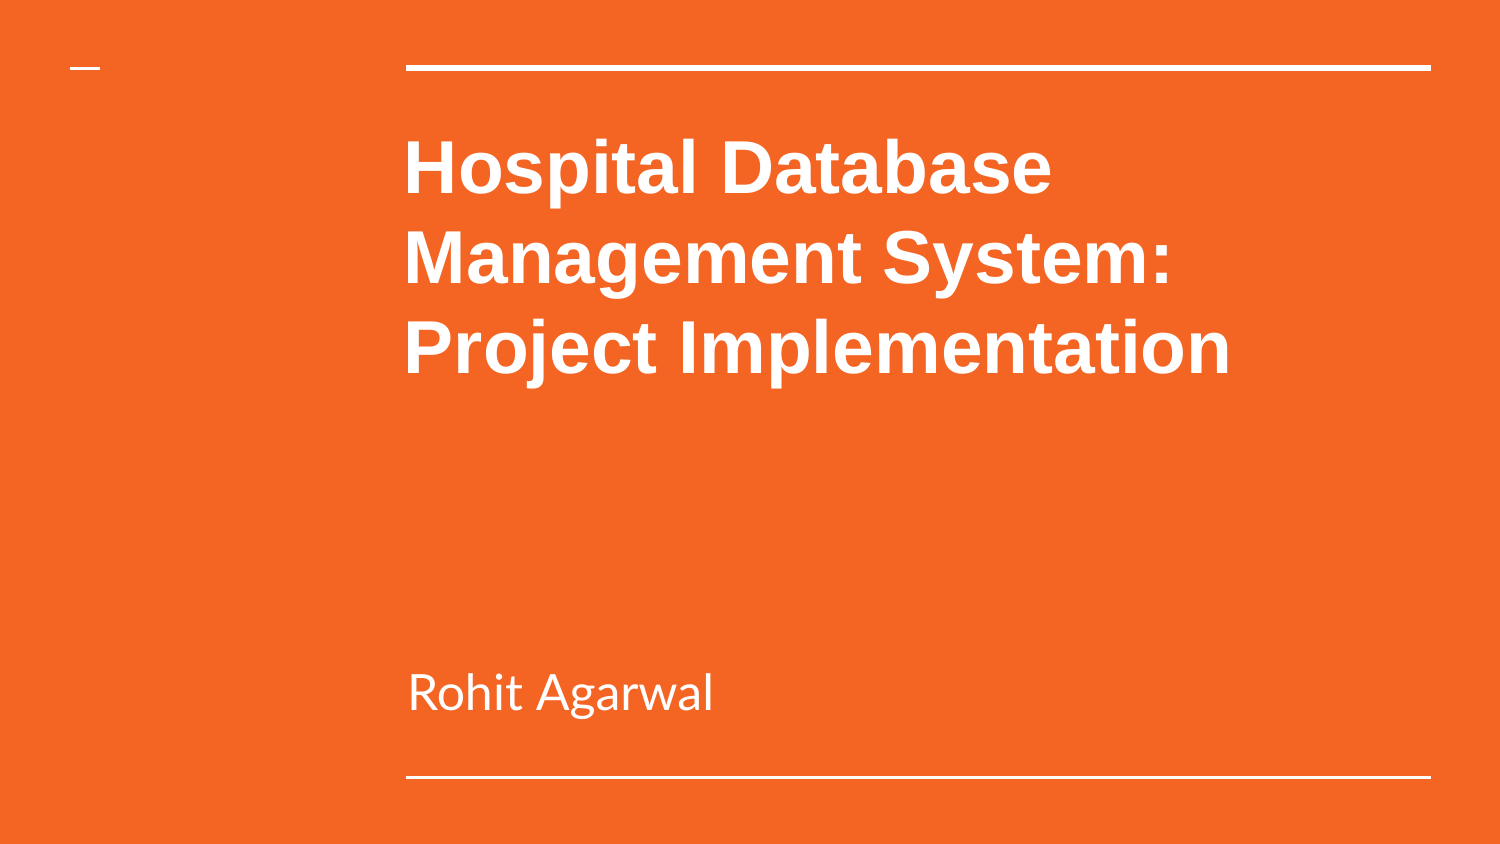

# Hospital Database Management System:
Project Implementation
Rohit Agarwal